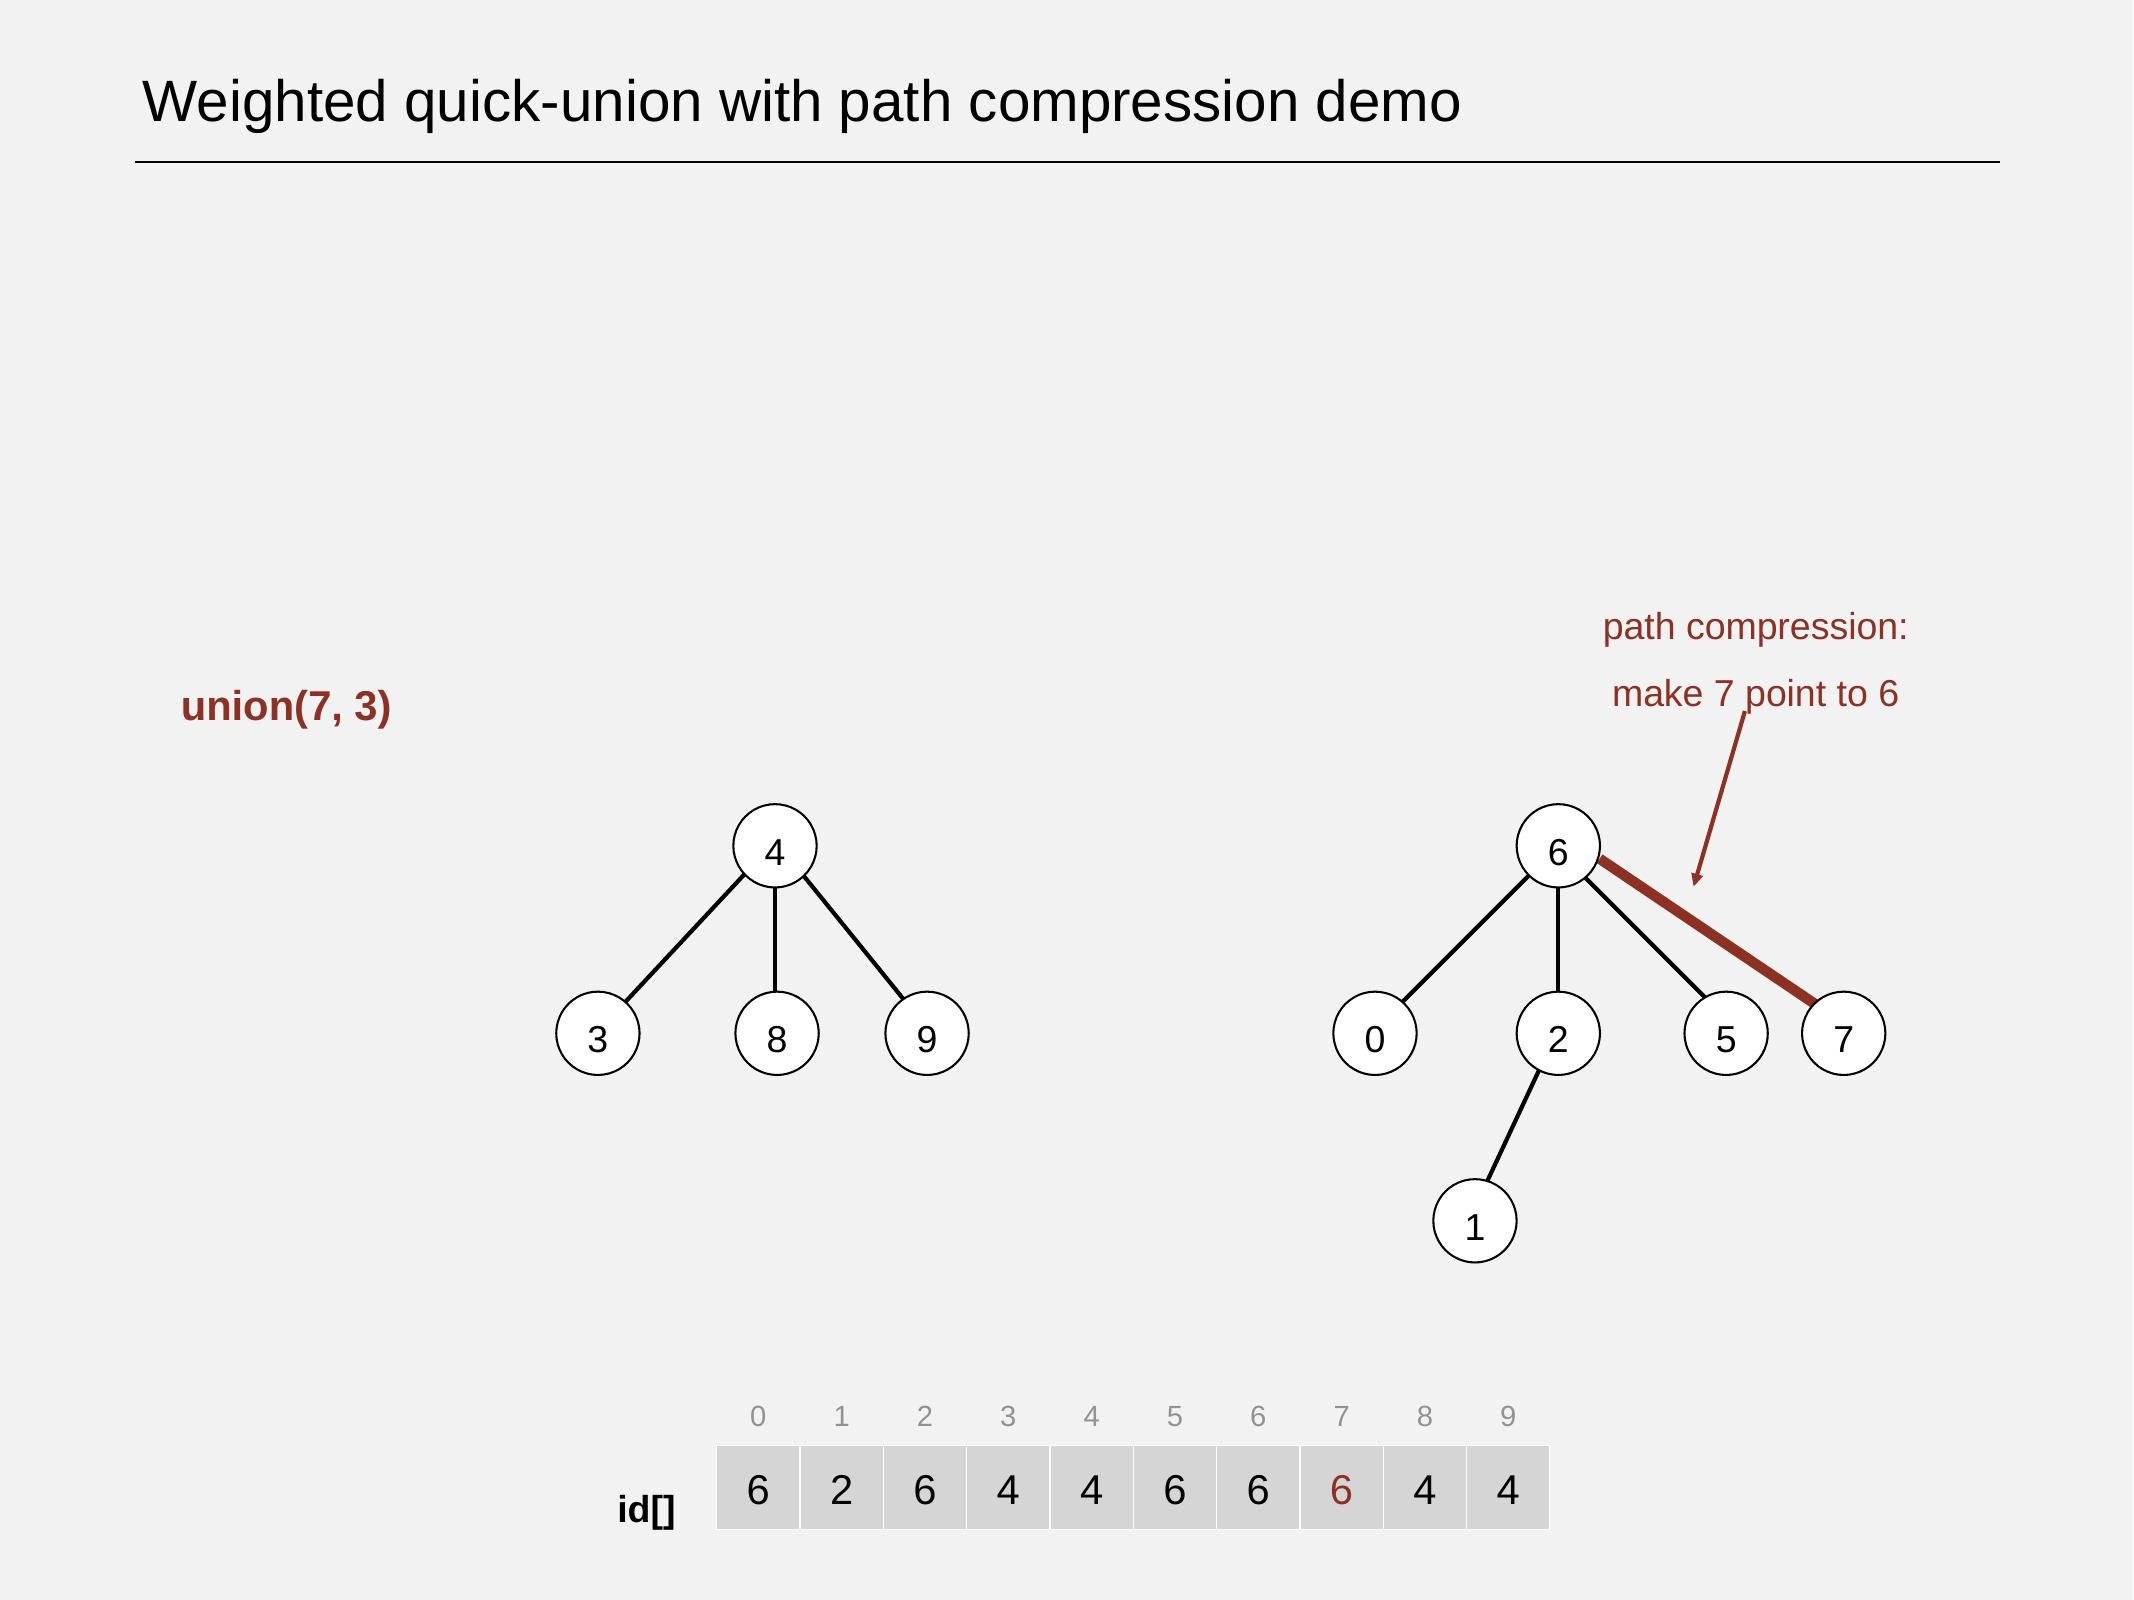

# Weighted quick-union with path compression demo
path compression:
make 7 point to 6
union(7, 3)

4

3
8
9
6

0
2
5
7

1
0
1
2
3
4
5
6
7
8
9
6
2
6
4
4
6
6
6
4
4
id[]